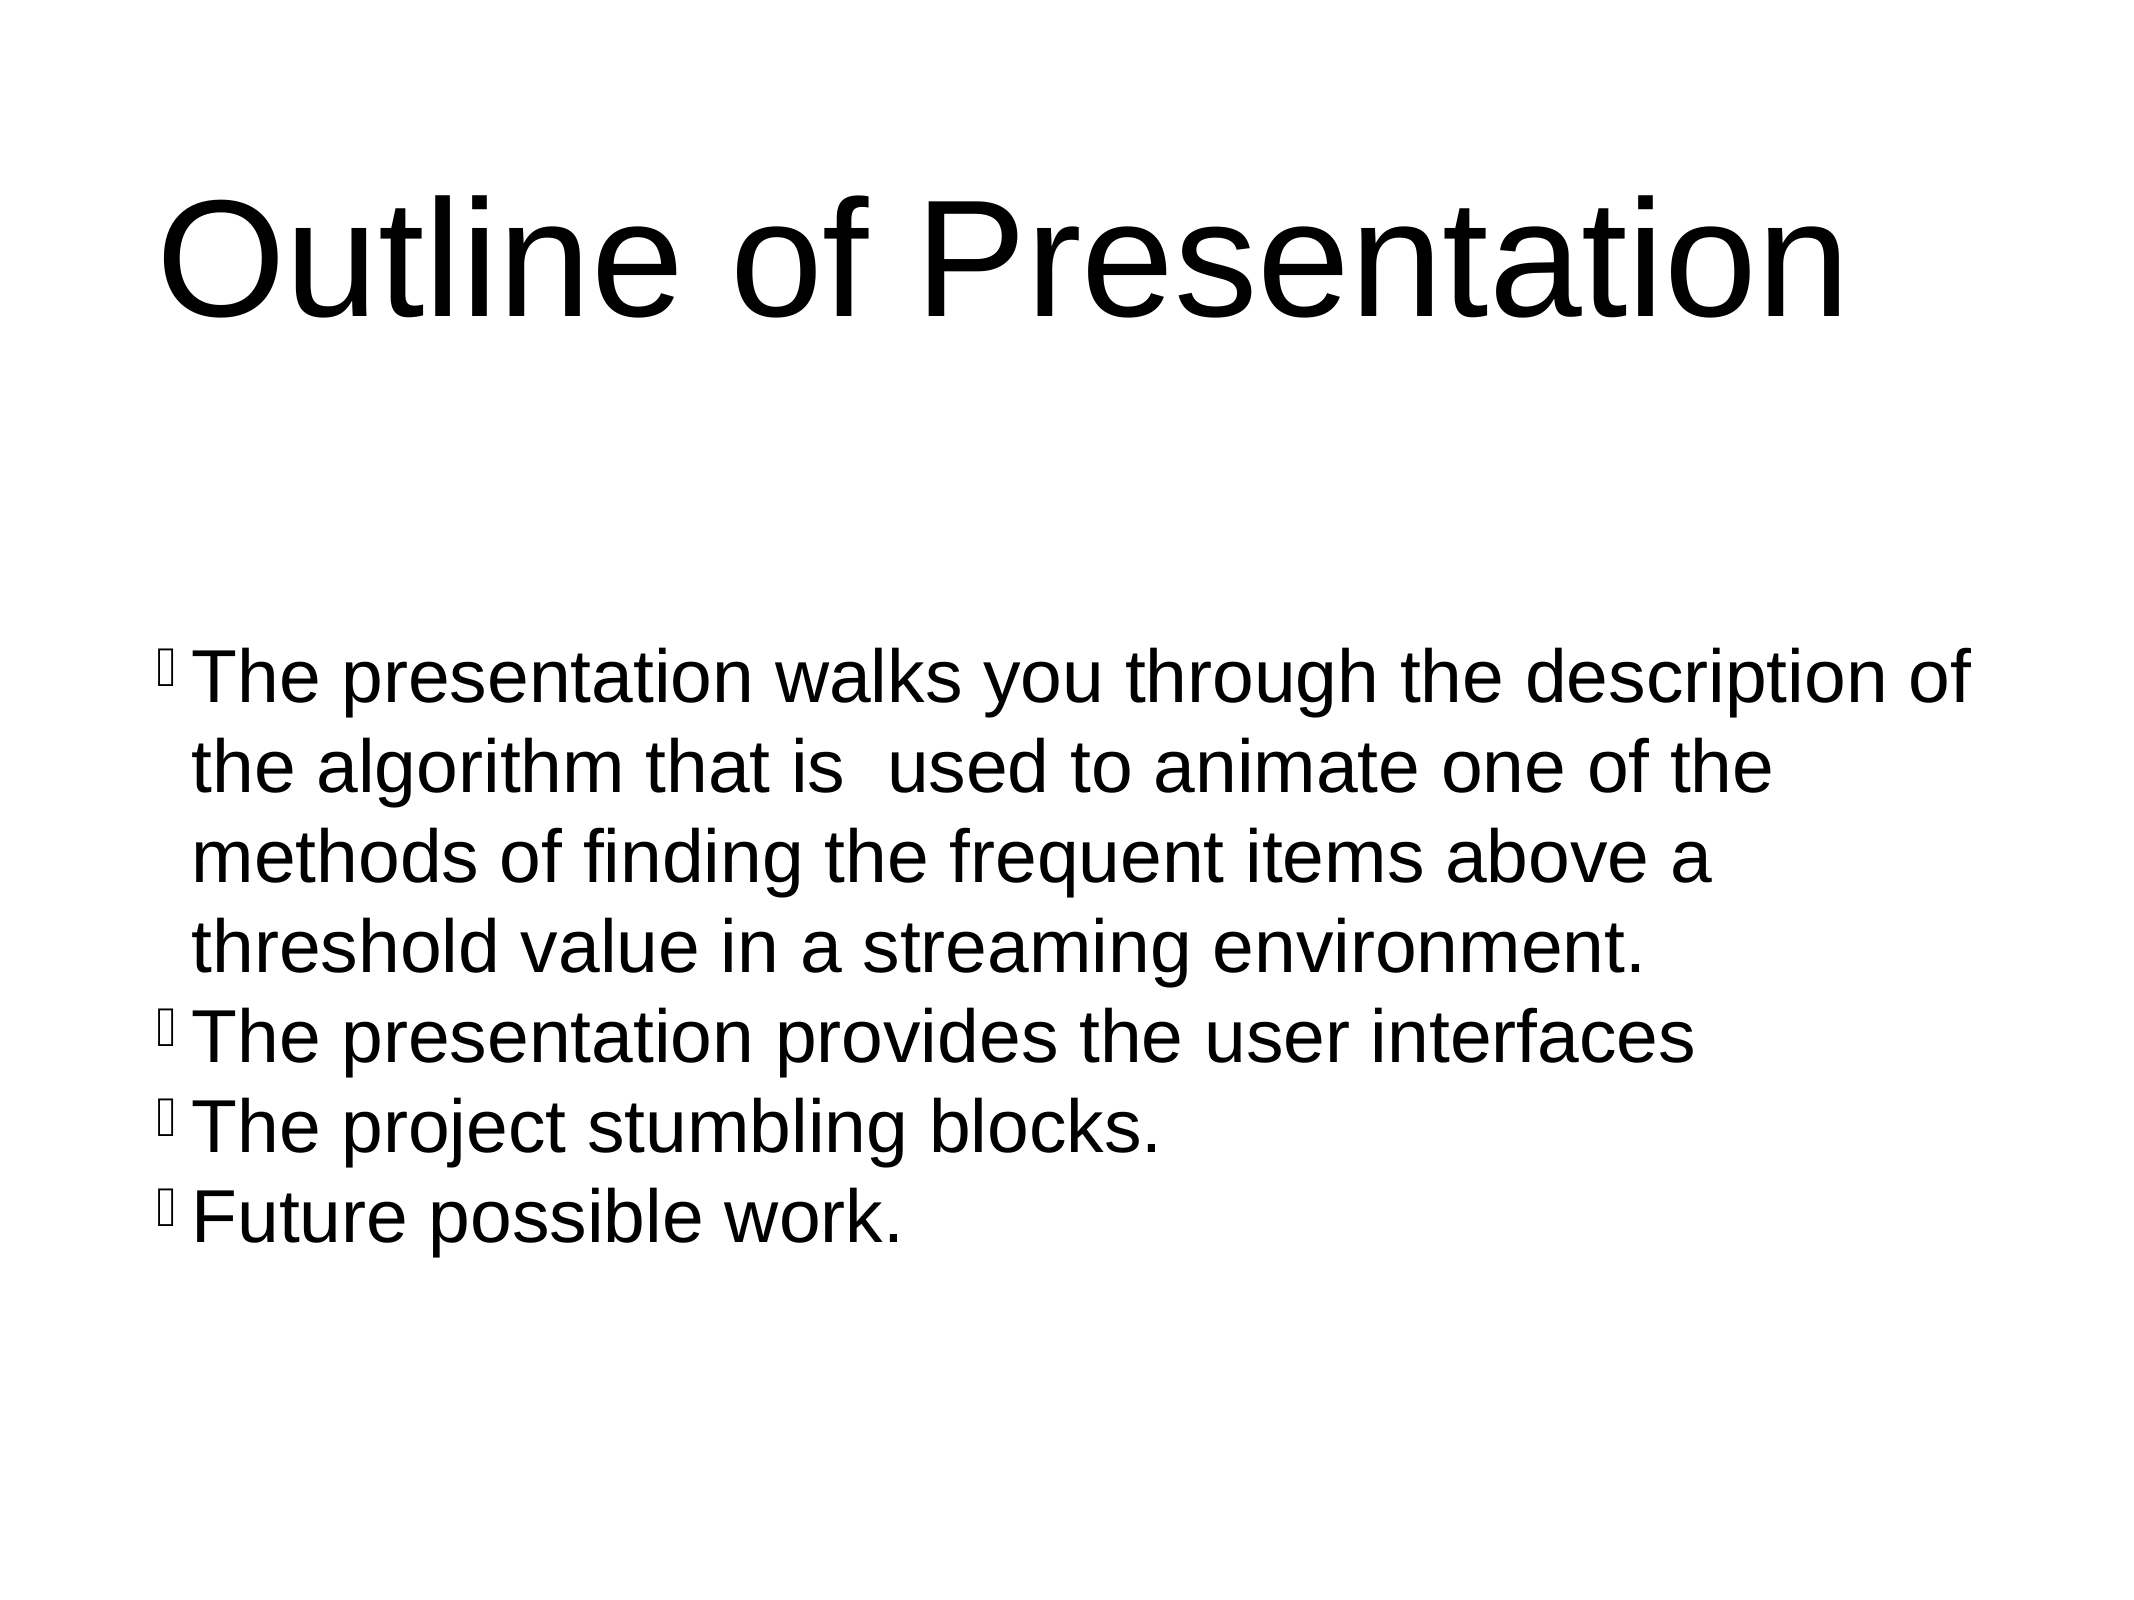

Outline of Presentation
The presentation walks you through the description of the algorithm that is  used to animate one of the methods of finding the frequent items above a threshold value in a streaming environment.
The presentation provides the user interfaces
The project stumbling blocks.
Future possible work.